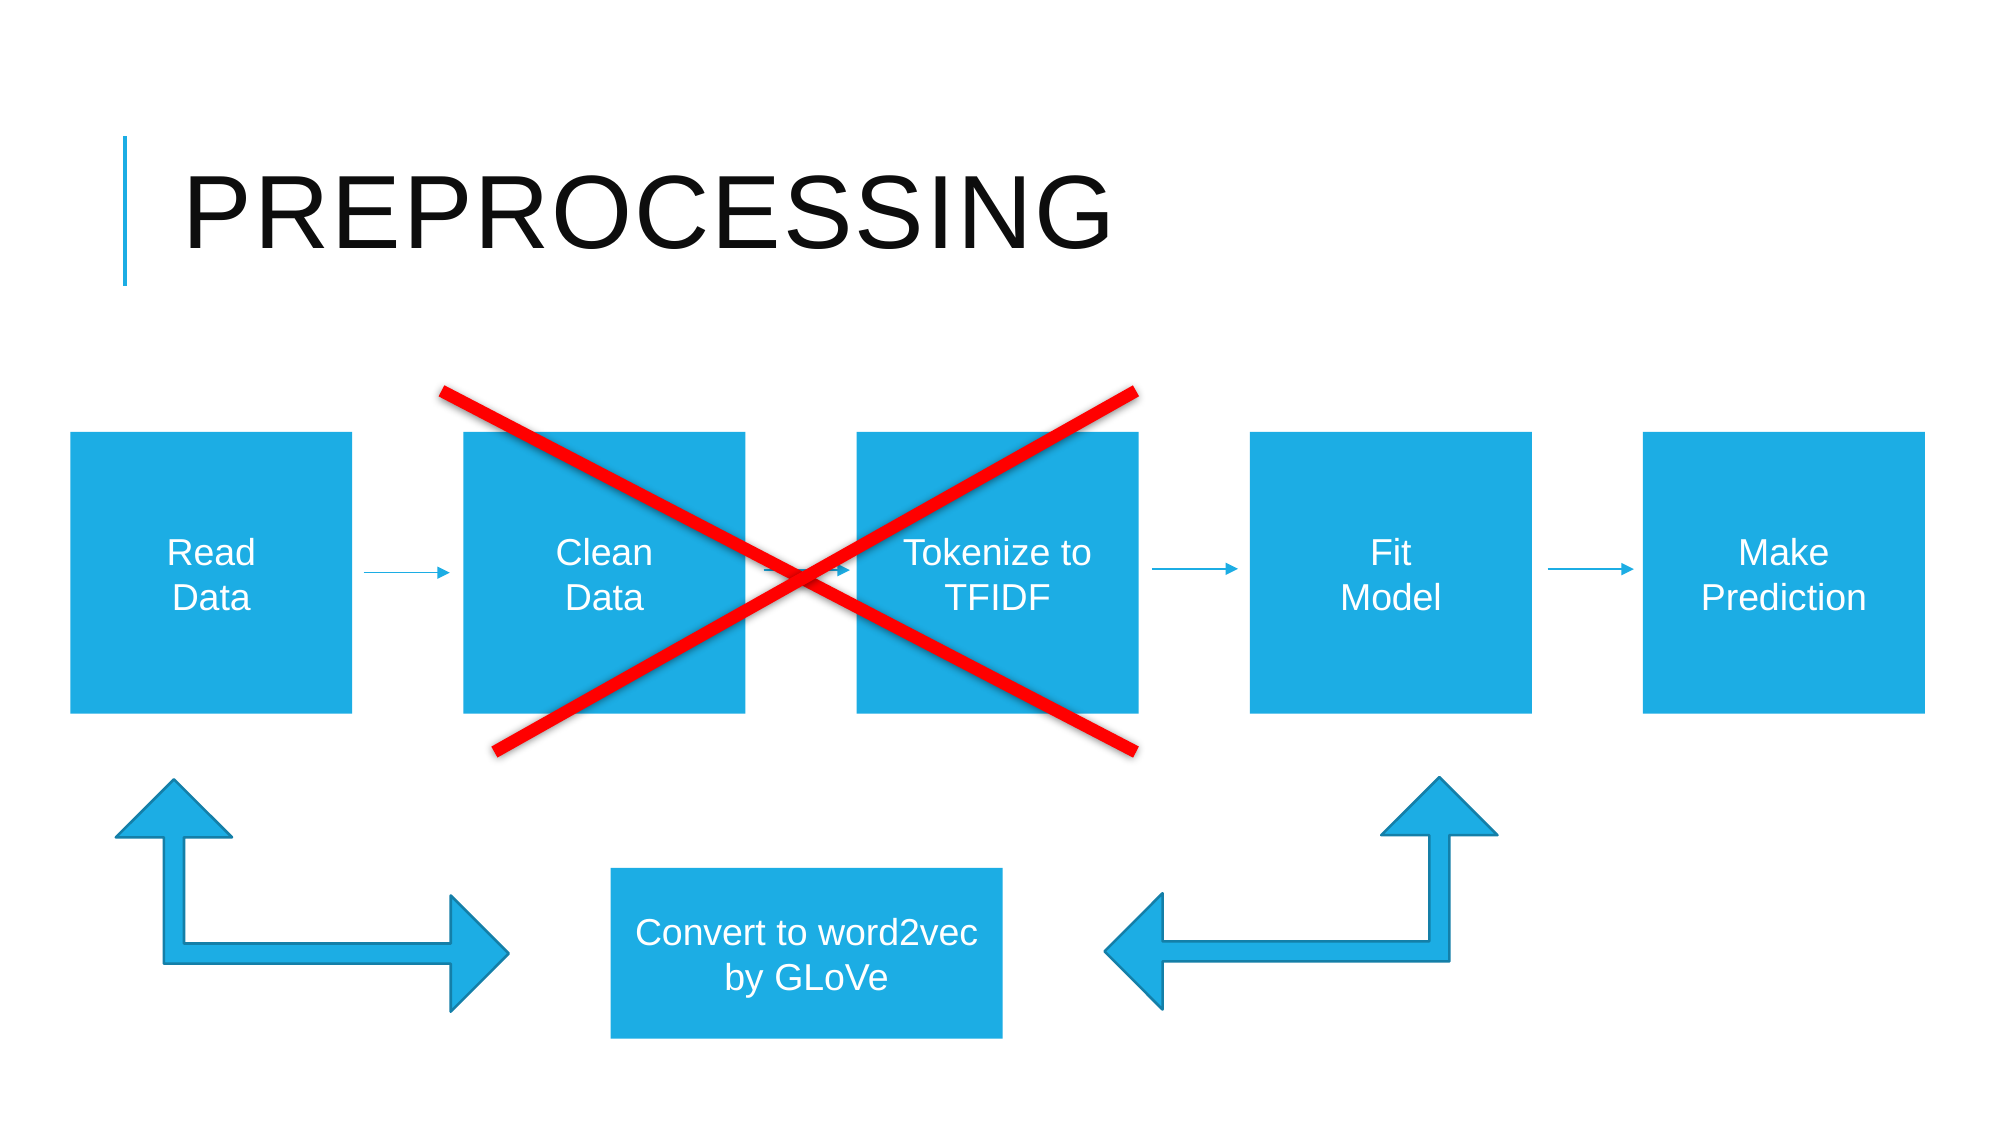

# Preprocessing
Make
Prediction
Fit
Model
Tokenize to
TFIDF
Clean
Data
Read
Data

Convert to word2vec
by GLoVe